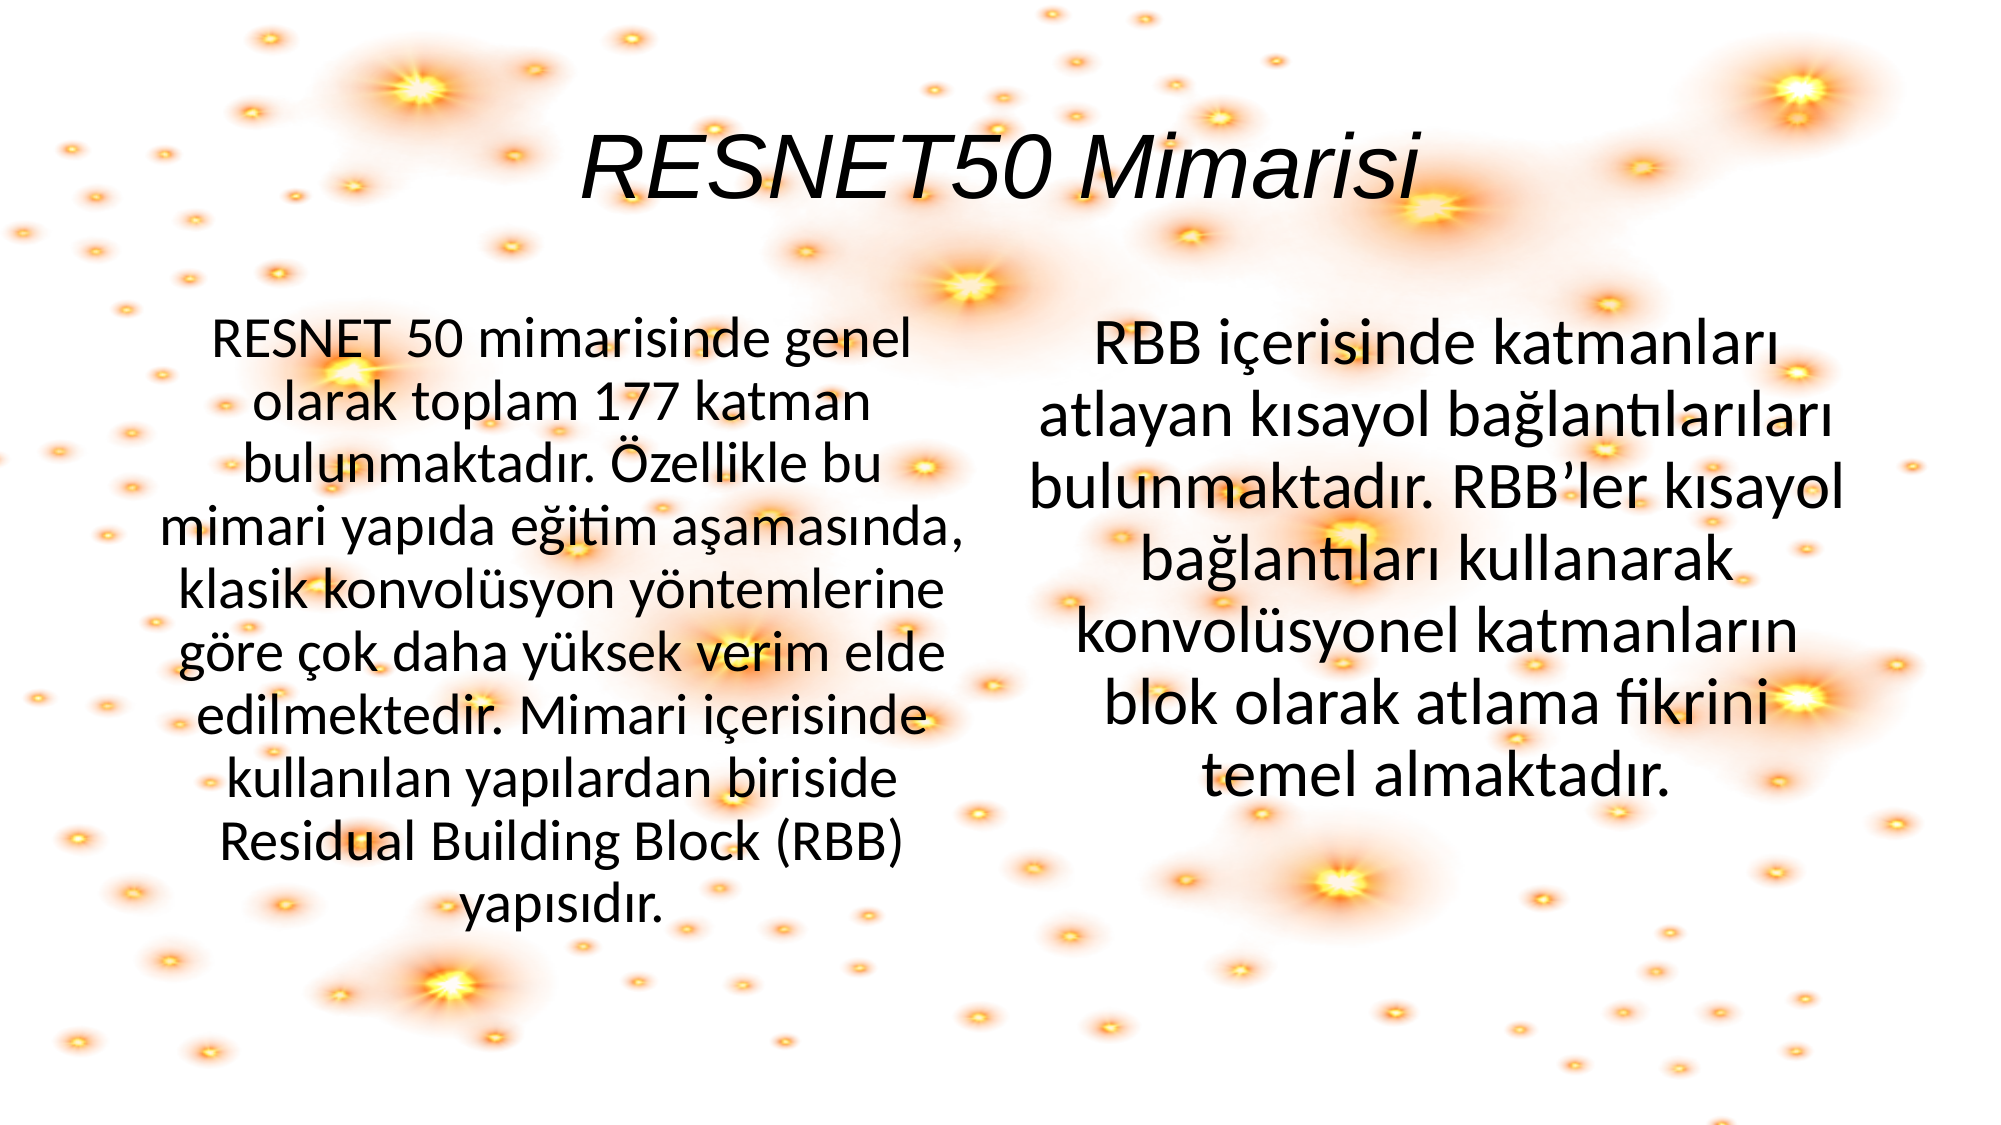

# RESNET50 Mimarisi
RESNET 50 mimarisinde genel olarak toplam 177 katman bulunmaktadır. Özellikle bu mimari yapıda eğitim aşamasında, klasik konvolüsyon yöntemlerine göre çok daha yüksek verim elde edilmektedir. Mimari içerisinde kullanılan yapılardan biriside Residual Building Block (RBB) yapısıdır.
RBB içerisinde katmanları atlayan kısayol bağlantılarıları bulunmaktadır. RBB’ler kısayol bağlantıları kullanarak konvolüsyonel katmanların blok olarak atlama fikrini temel almaktadır.